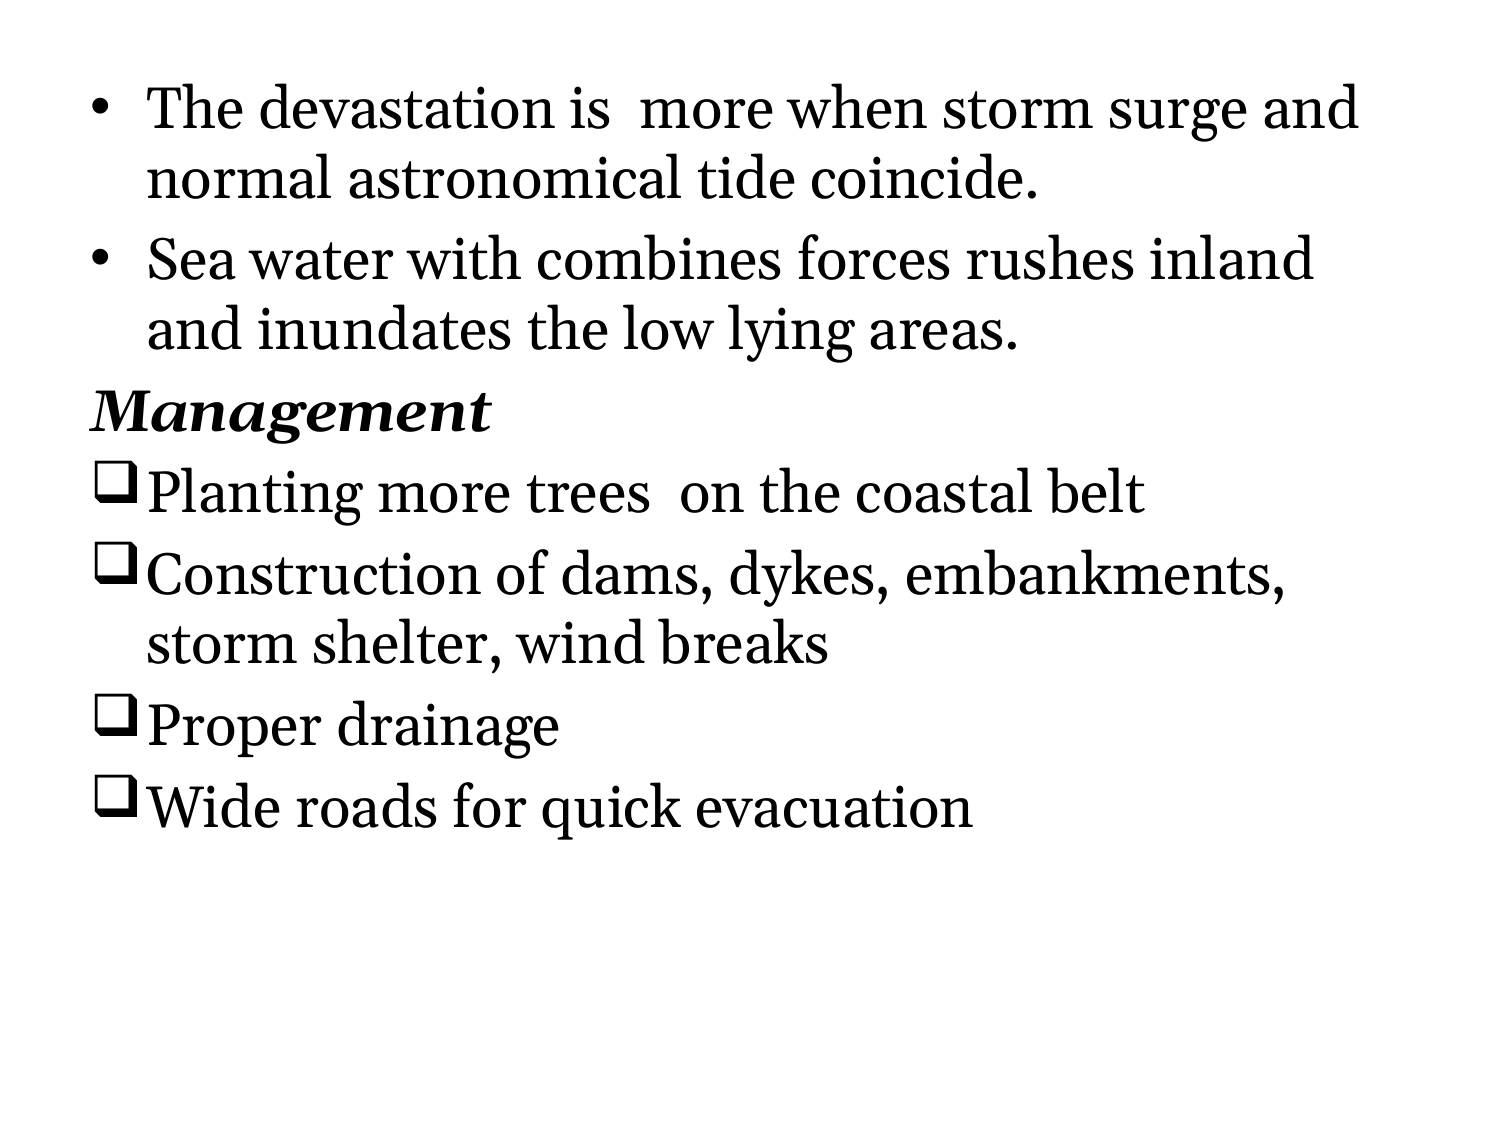

The devastation is  more when storm surge and normal astronomical tide coincide.
Sea water with combines forces rushes inland  and inundates the low lying areas.
Management
Planting more trees  on the coastal belt
Construction of dams, dykes, embankments, storm shelter, wind breaks
Proper drainage
Wide roads for quick evacuation